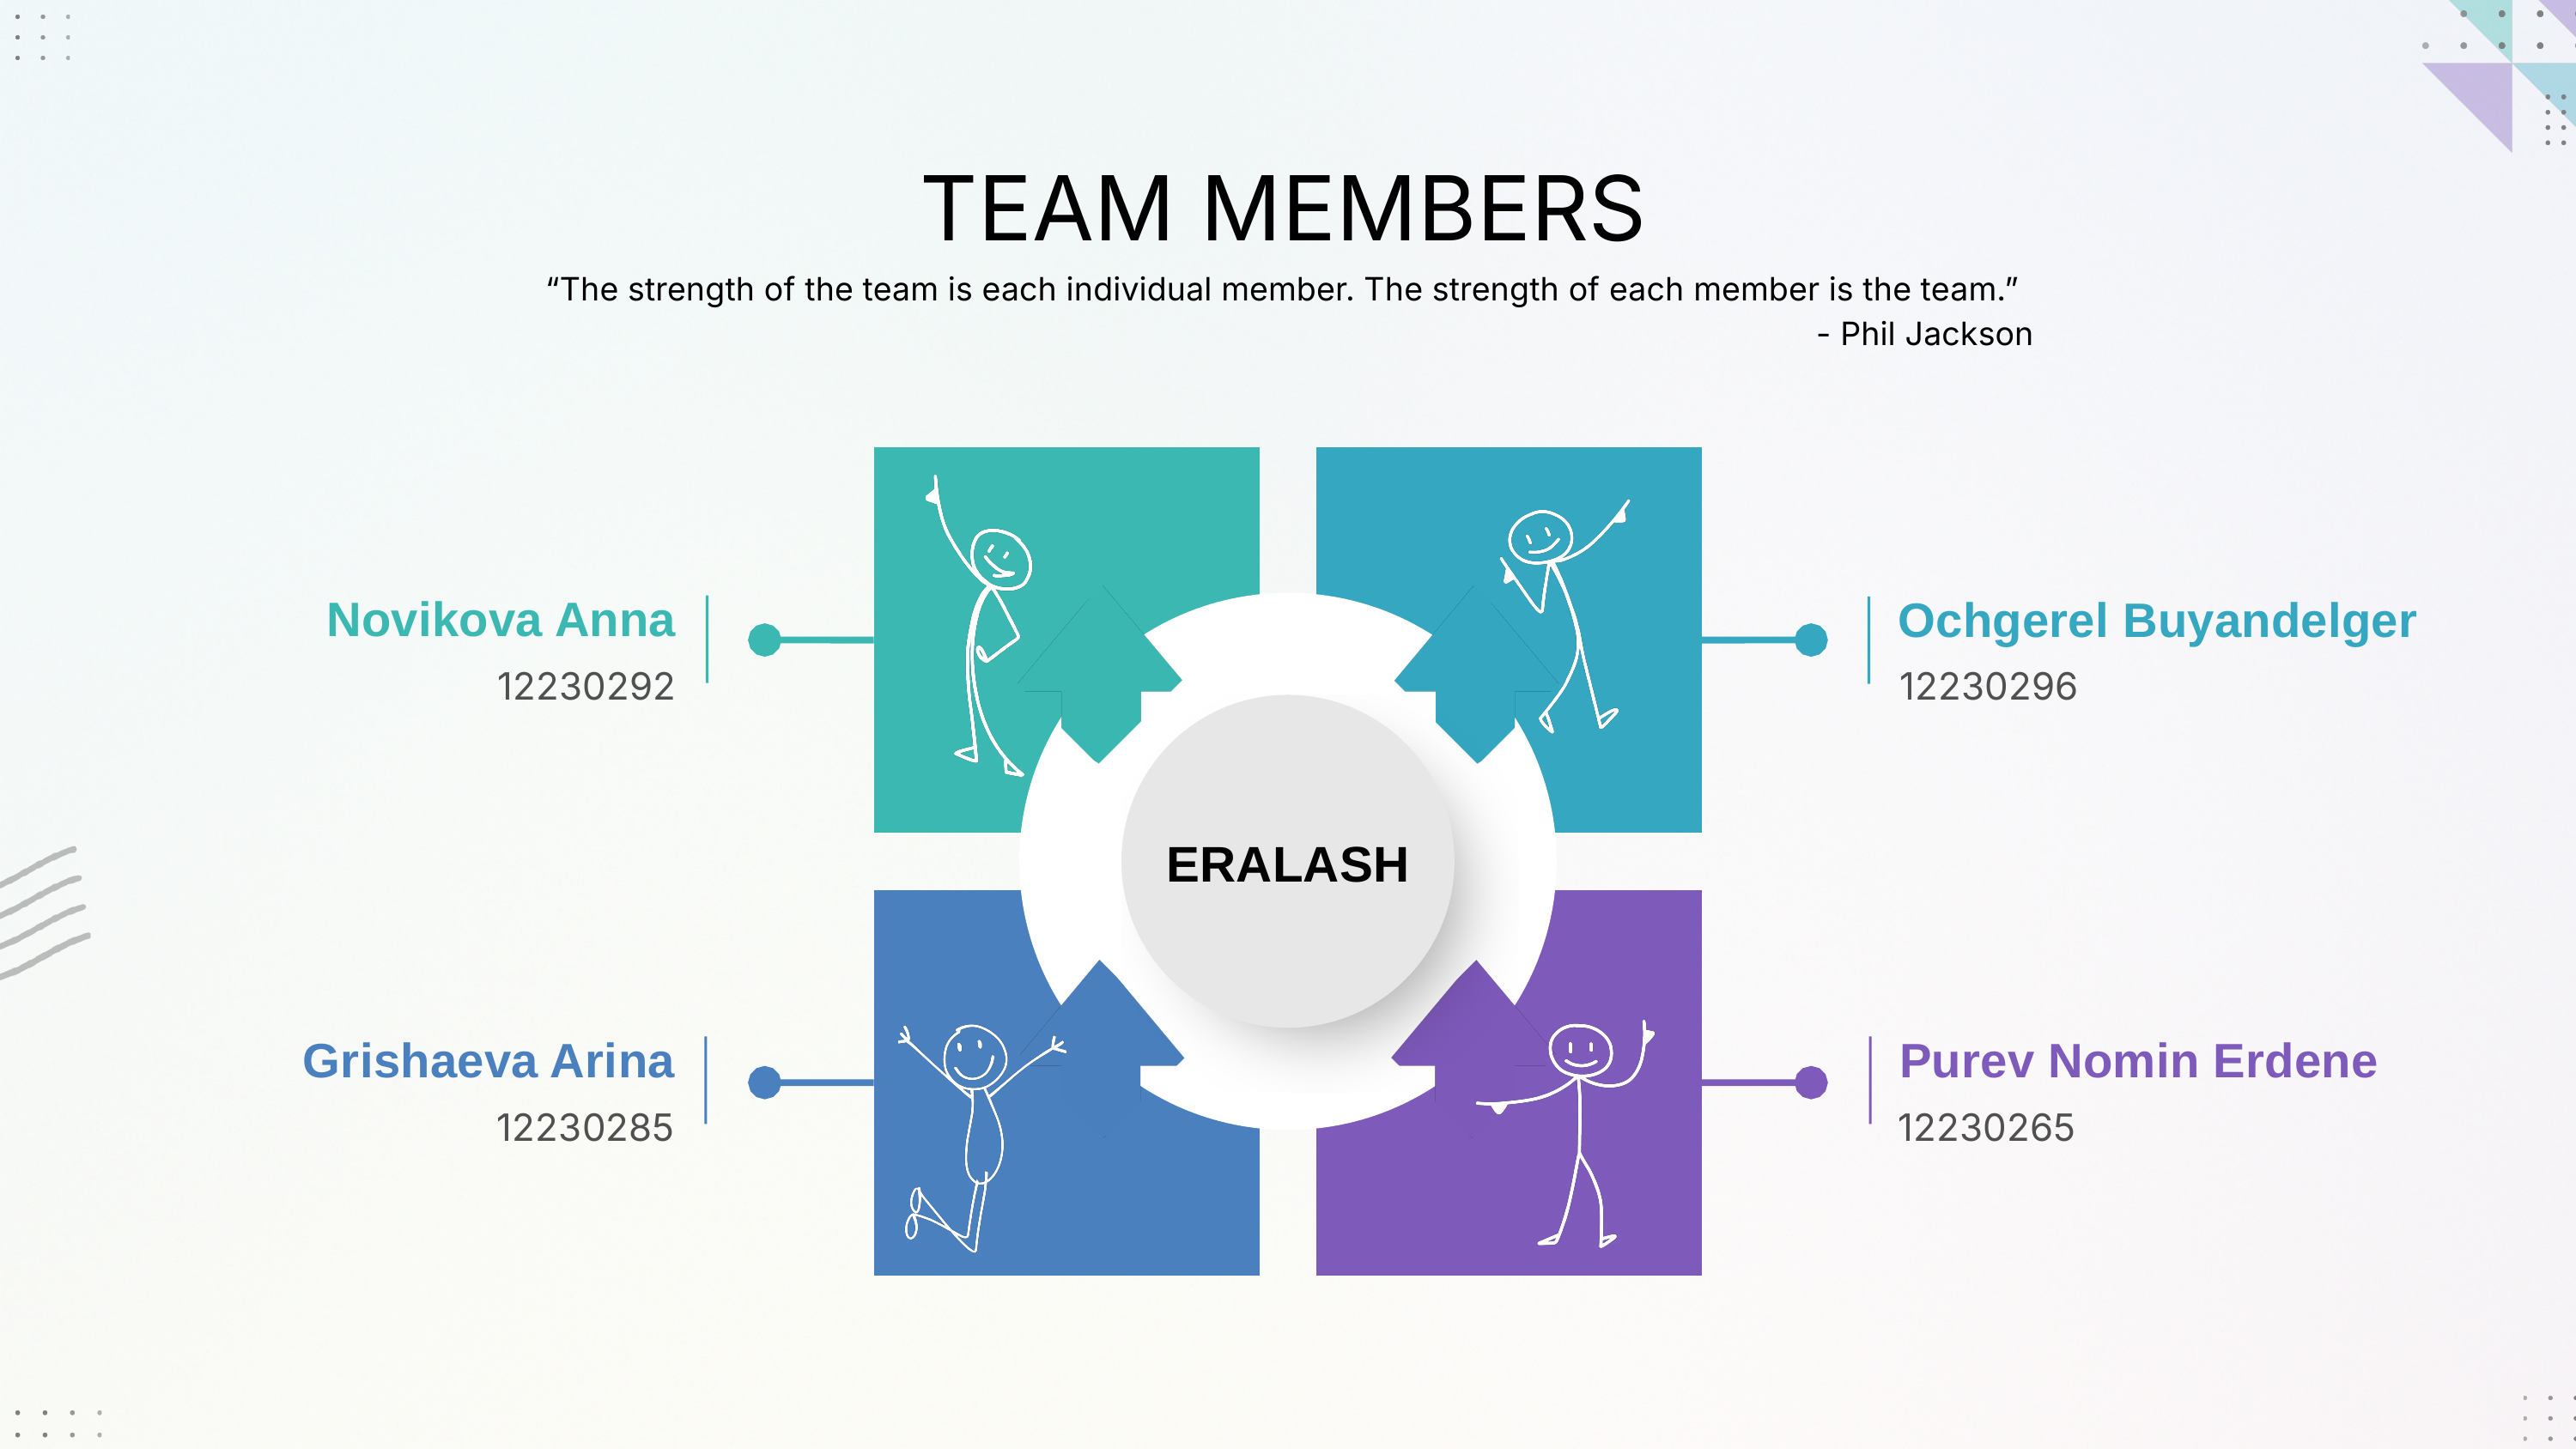

TEAM MEMBERS
“The strength of the team is each individual member. The strength of each member is the team.”
- Phil Jackson

Novikova Anna
Ochgerel Buyandelger

12230296
12230292

ERALASH

Grishaeva Arina
Purev Nomin Erdene

12230285
12230265